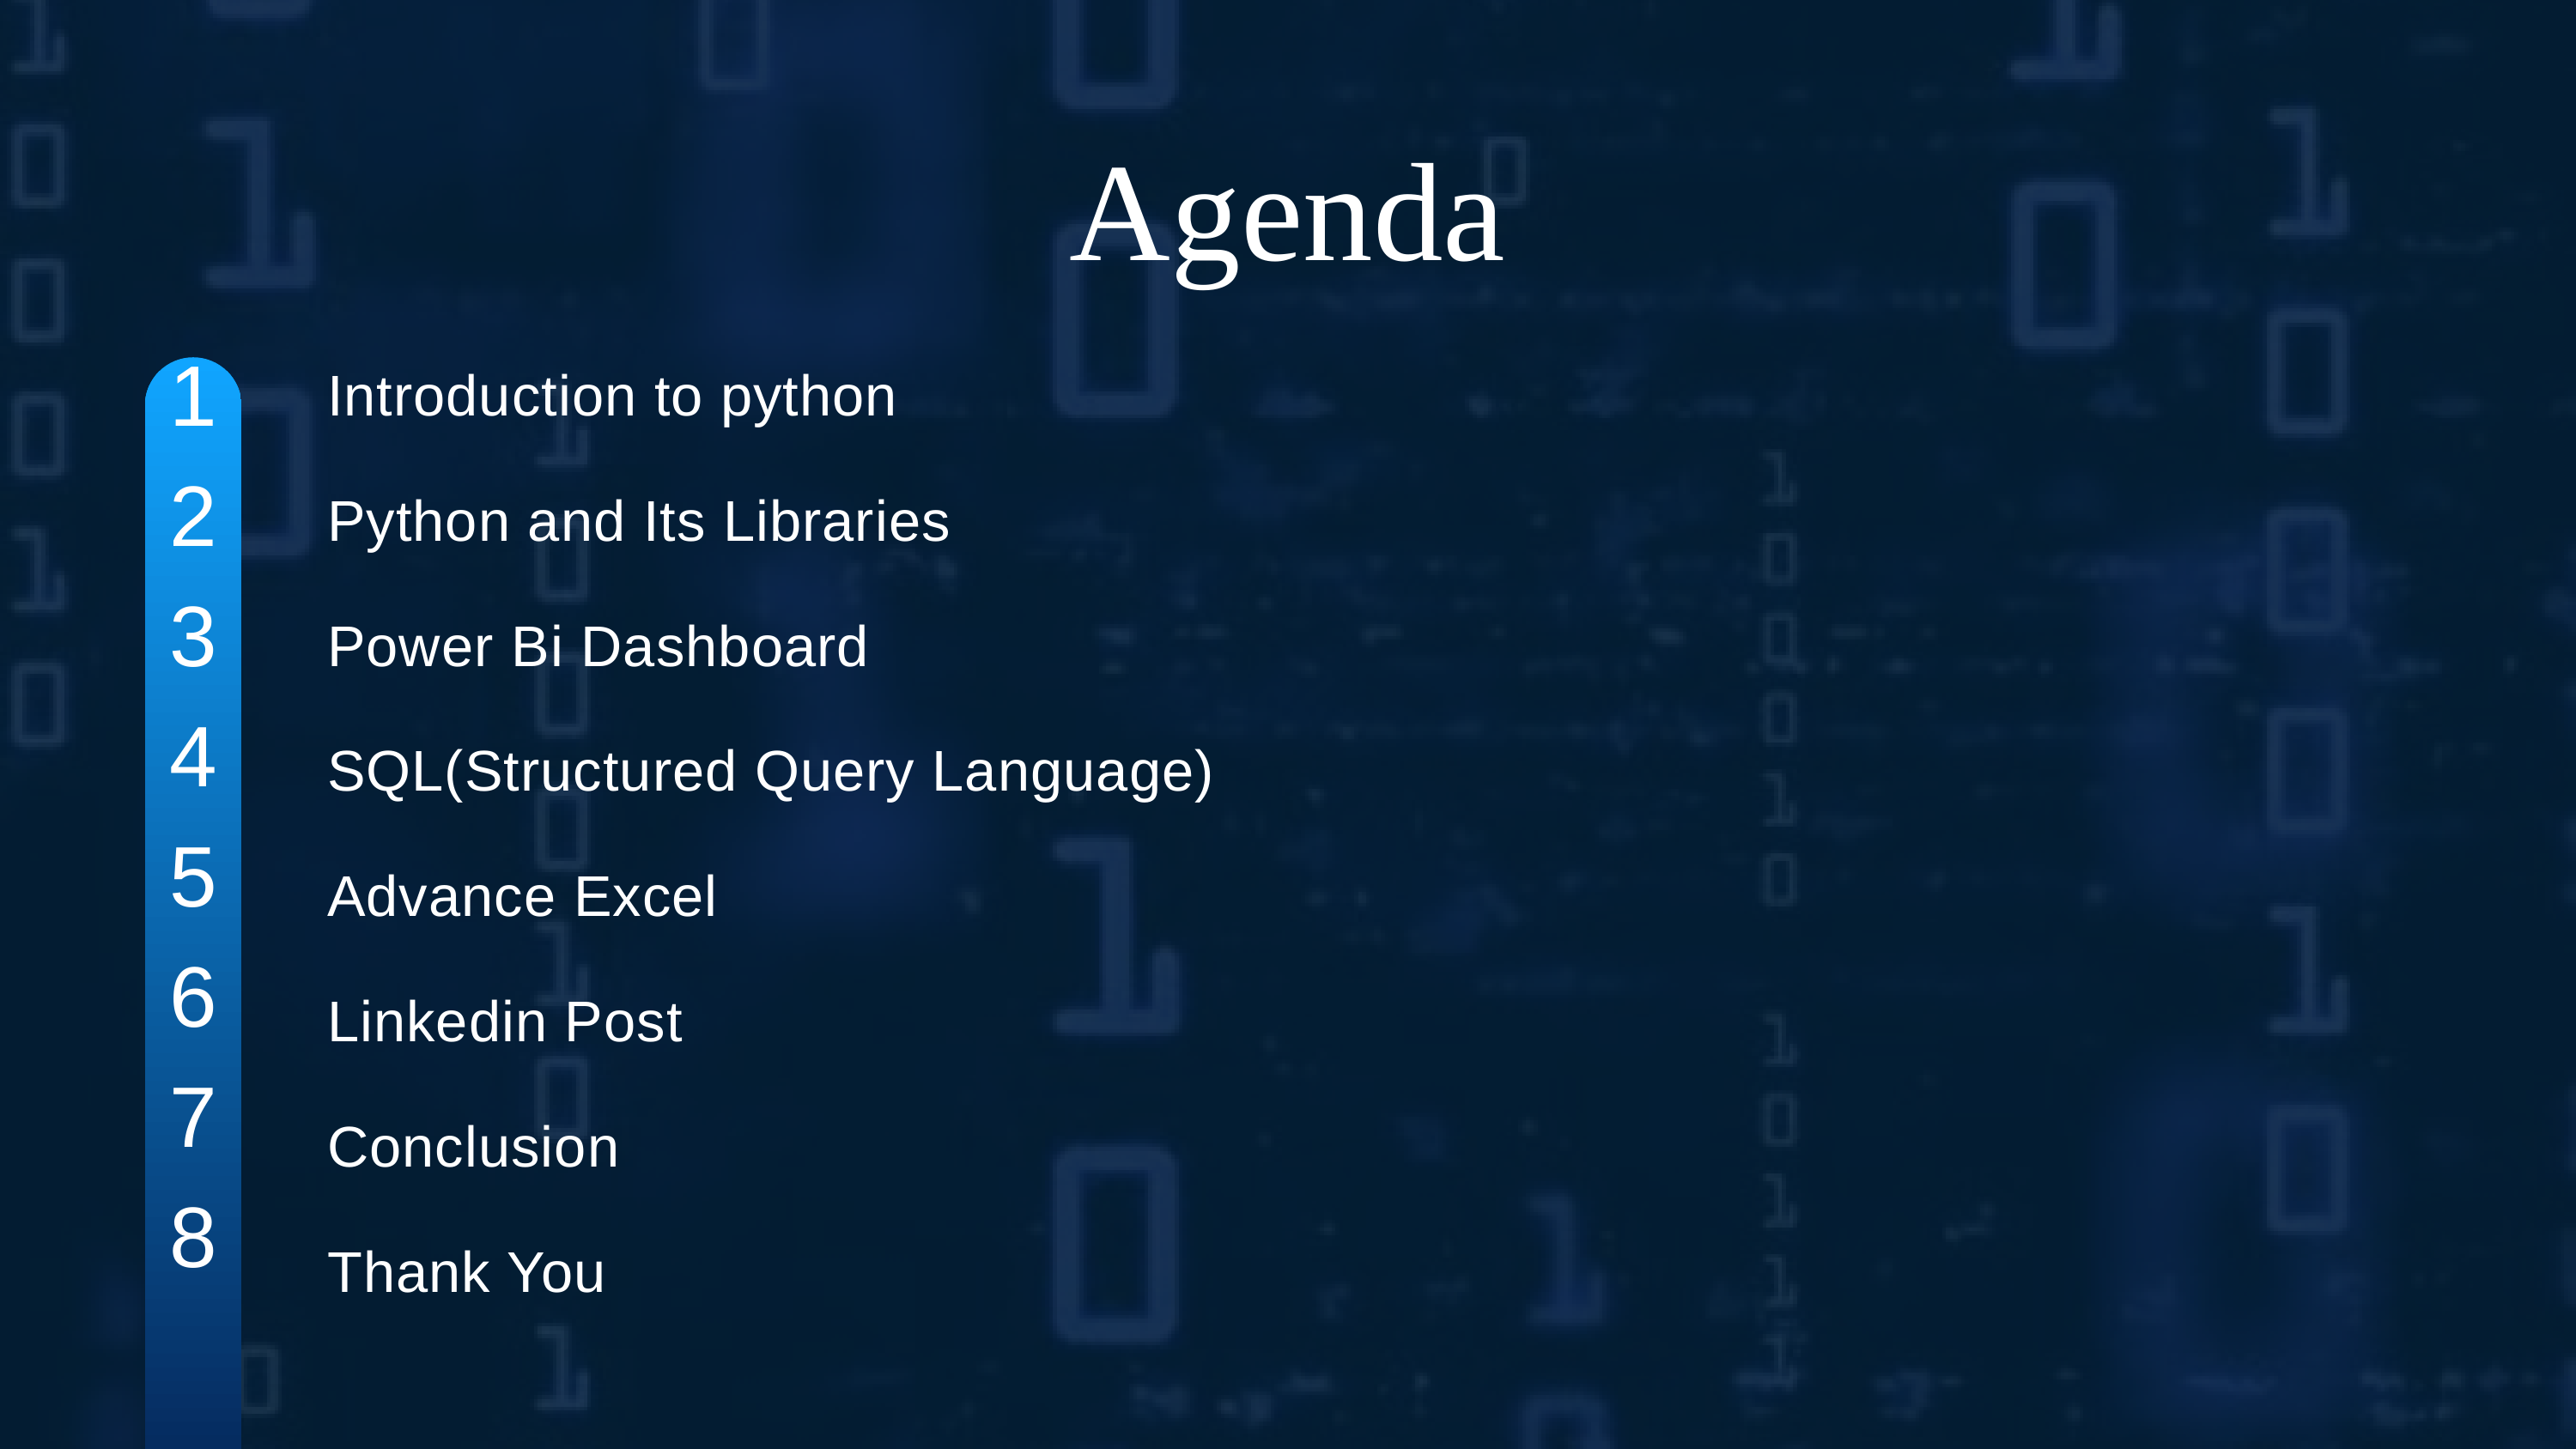

Agenda

1
2
3
4
5
6
7
8

Introduction to python

Python and Its Libraries

Power Bi Dashboard

SQL(Structured Query Language)

Advance Excel

Linkedin Post

Conclusion

Thank You